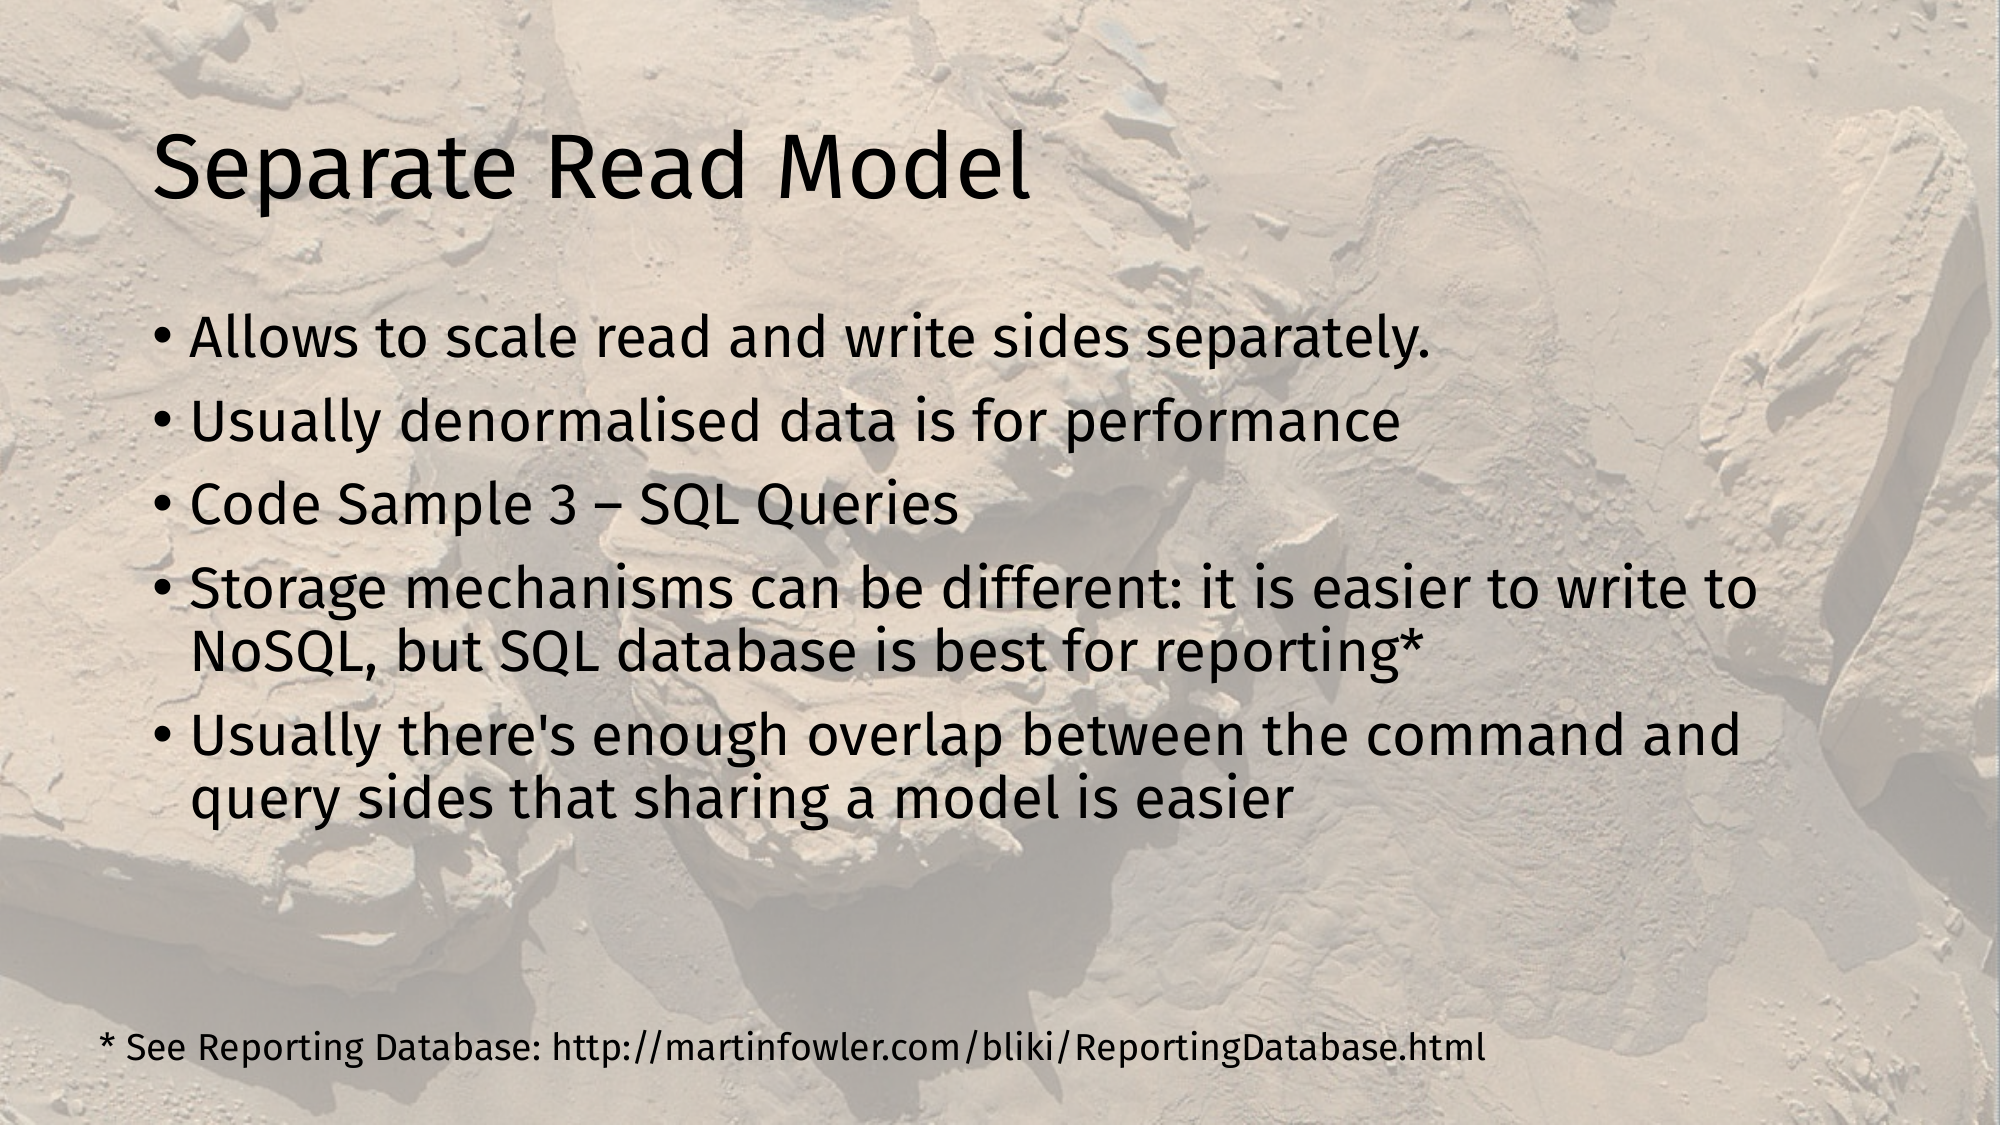

# Separate Read Model
Allows to scale read and write sides separately.
Usually denormalised data is for performance
Code Sample 3 – SQL Queries
Storage mechanisms can be different: it is easier to write to NoSQL, but SQL database is best for reporting*
Usually there's enough overlap between the command and query sides that sharing a model is easier
* See Reporting Database: http://martinfowler.com/bliki/ReportingDatabase.html